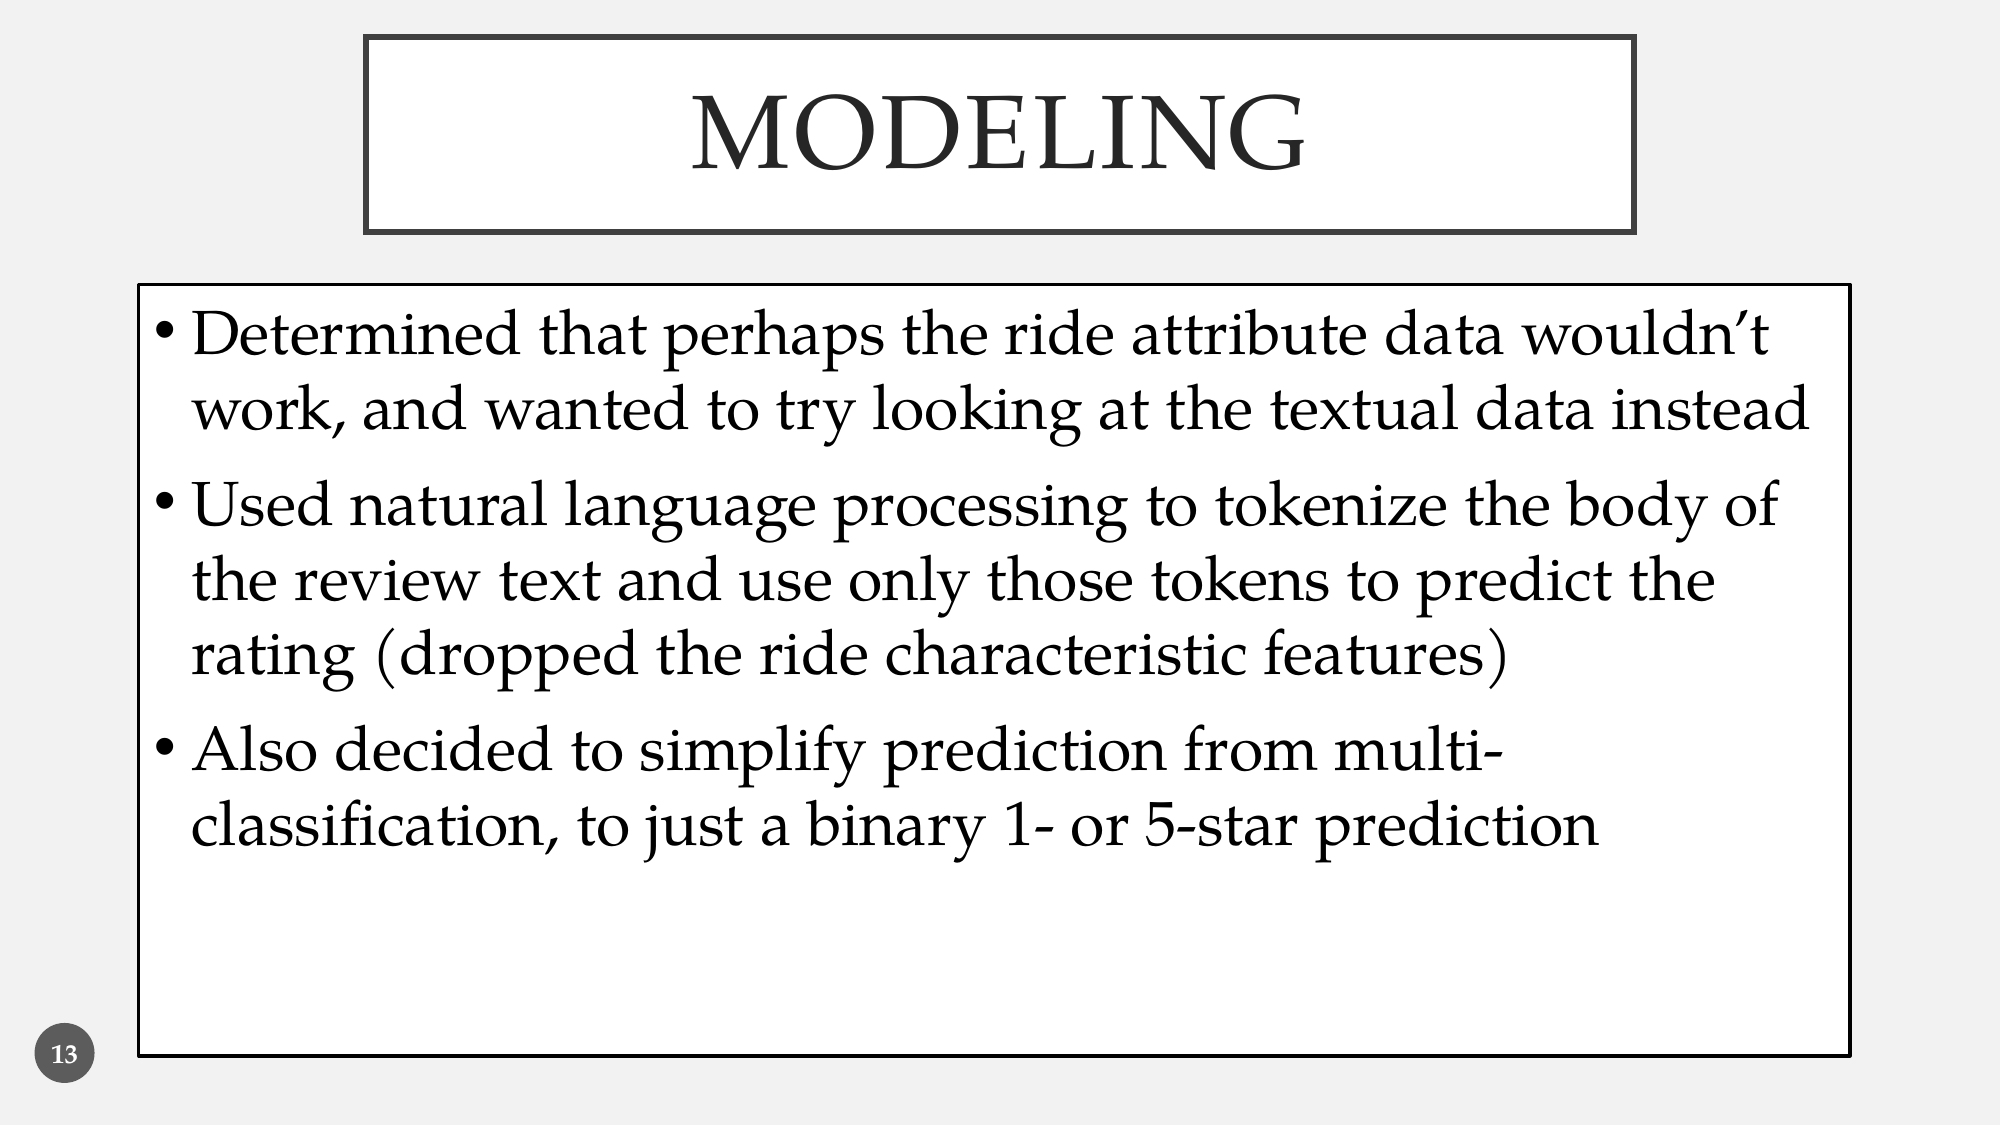

# modeling
Determined that perhaps the ride attribute data wouldn’t work, and wanted to try looking at the textual data instead
Used natural language processing to tokenize the body of the review text and use only those tokens to predict the rating (dropped the ride characteristic features)
Also decided to simplify prediction from multi-classification, to just a binary 1- or 5-star prediction
13